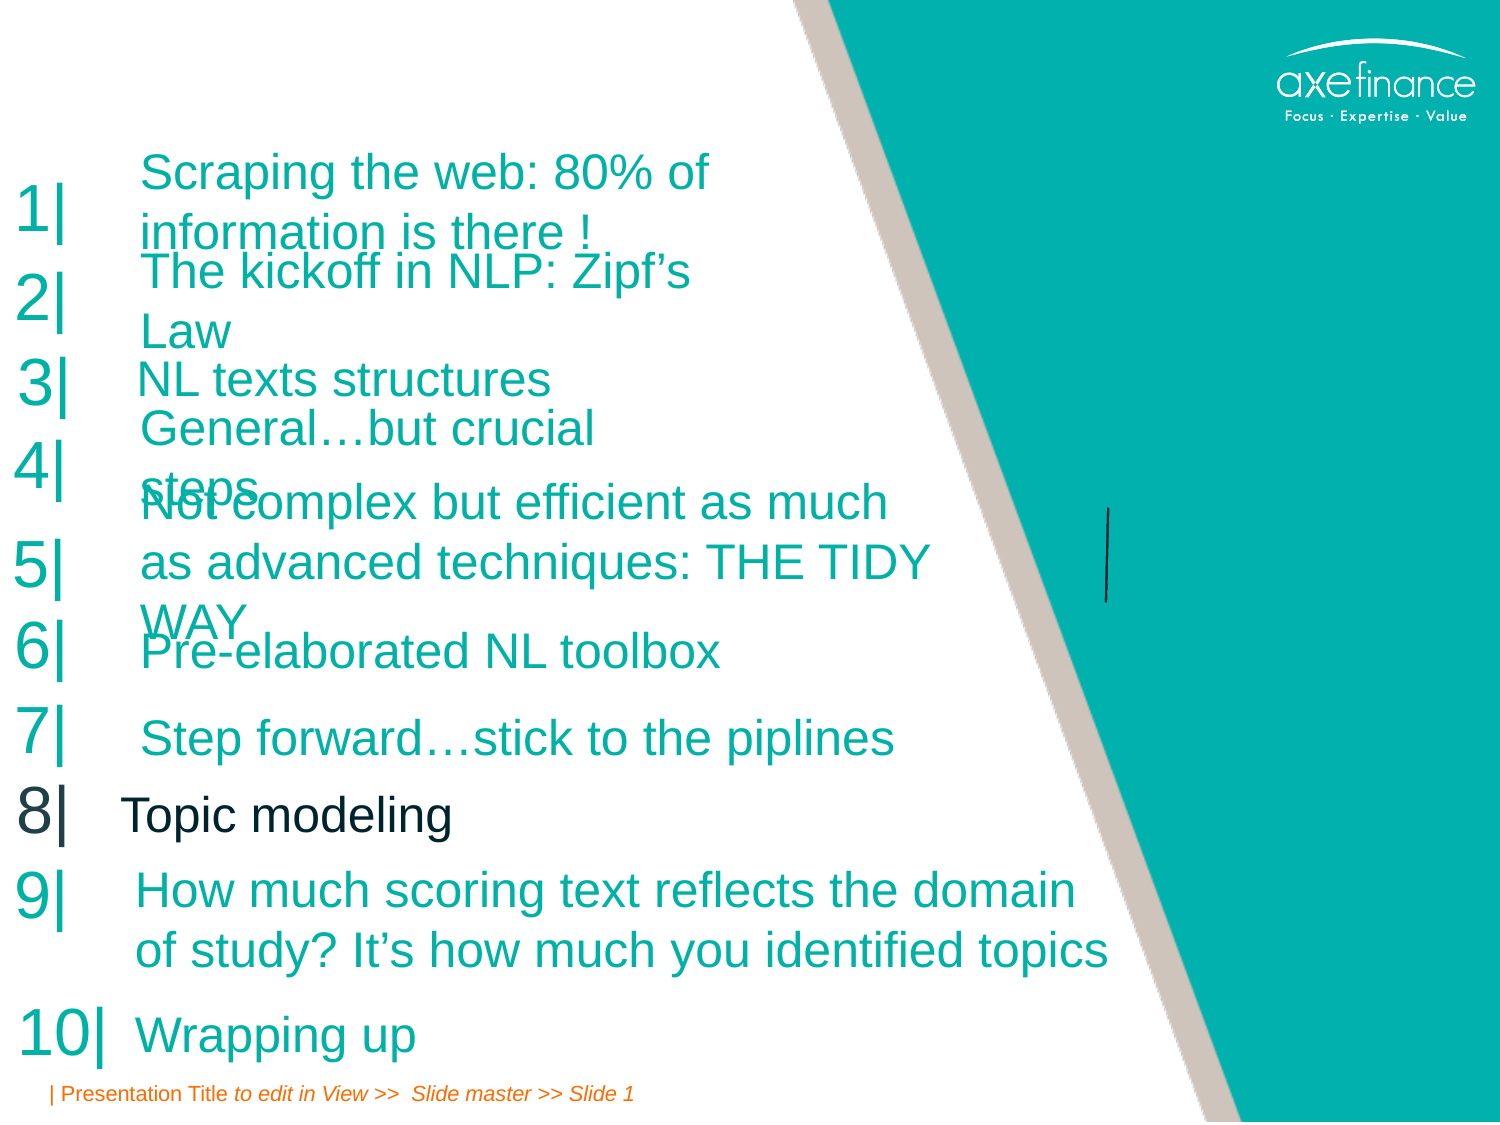

1|
Scraping the web: 80% of information is there !
2|
The kickoff in NLP: Zipf’s Law
3|
NL texts structures
4|
General…but crucial steps
5|
Not complex but efficient as much as advanced techniques: THE TIDY WAY
6|
Pre-elaborated NL toolbox
7|
Step forward…stick to the piplines
8|
Topic modeling
9|
How much scoring text reflects the domain of study? It’s how much you identified topics
10|
Wrapping up